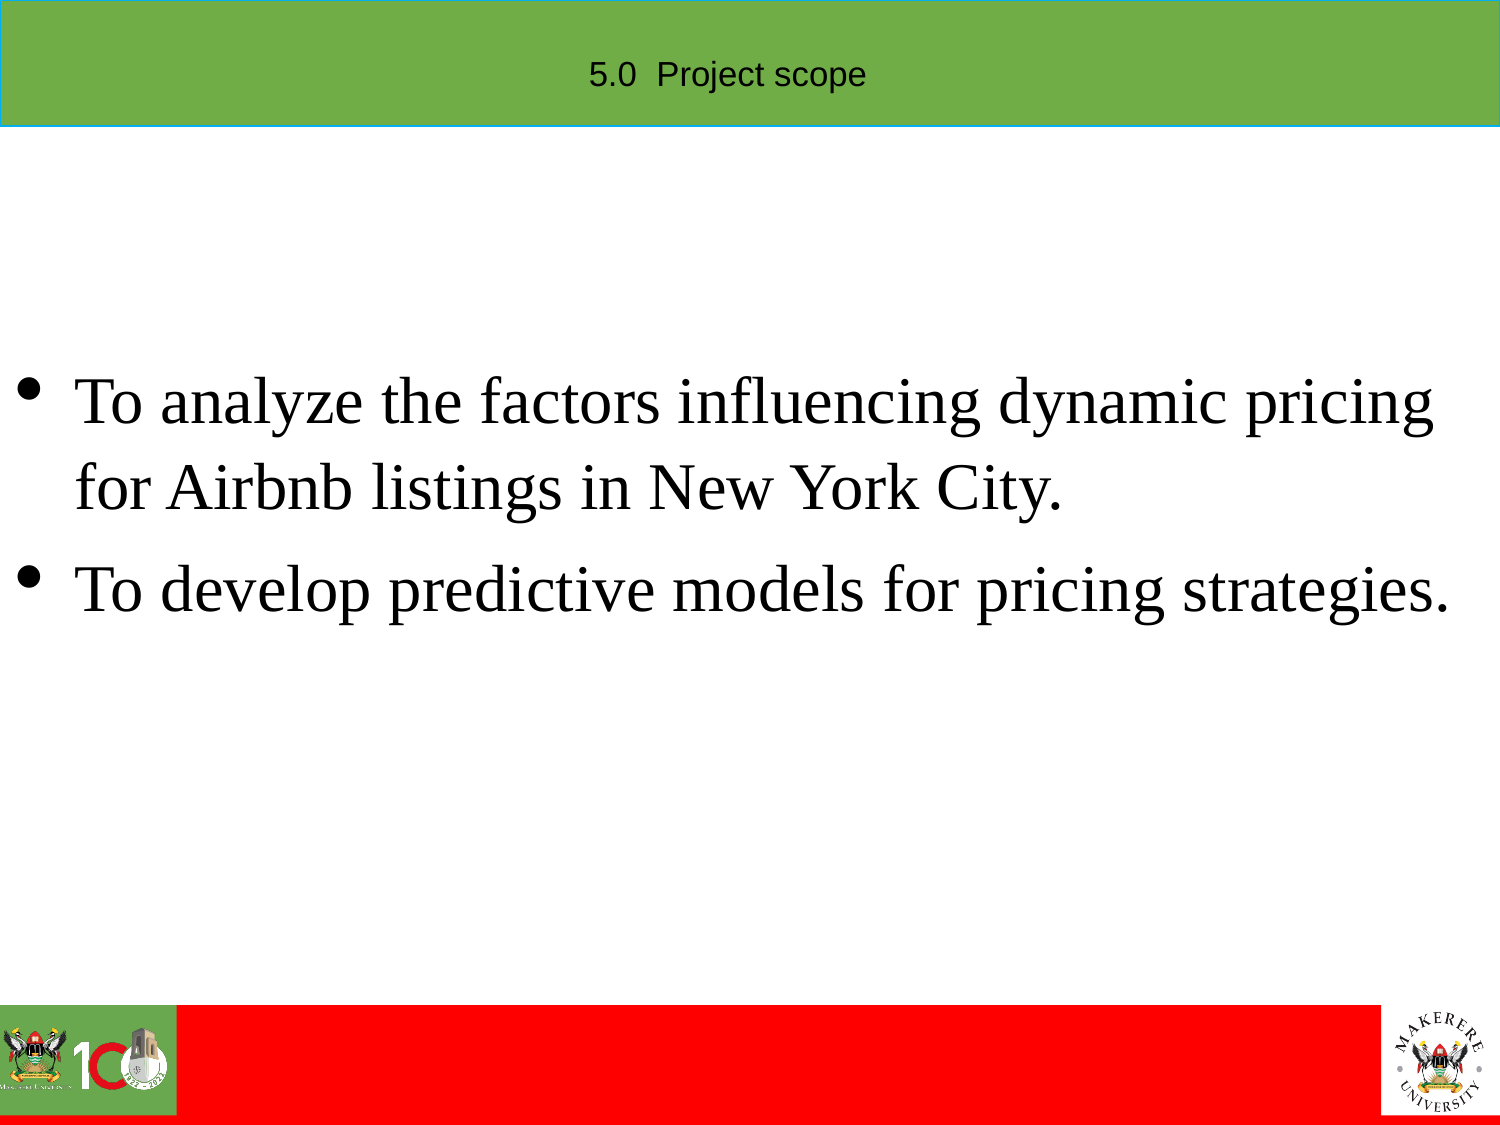

5.0  Project scope
To analyze the factors influencing dynamic pricing for Airbnb listings in New York City.
To develop predictive models for pricing strategies.